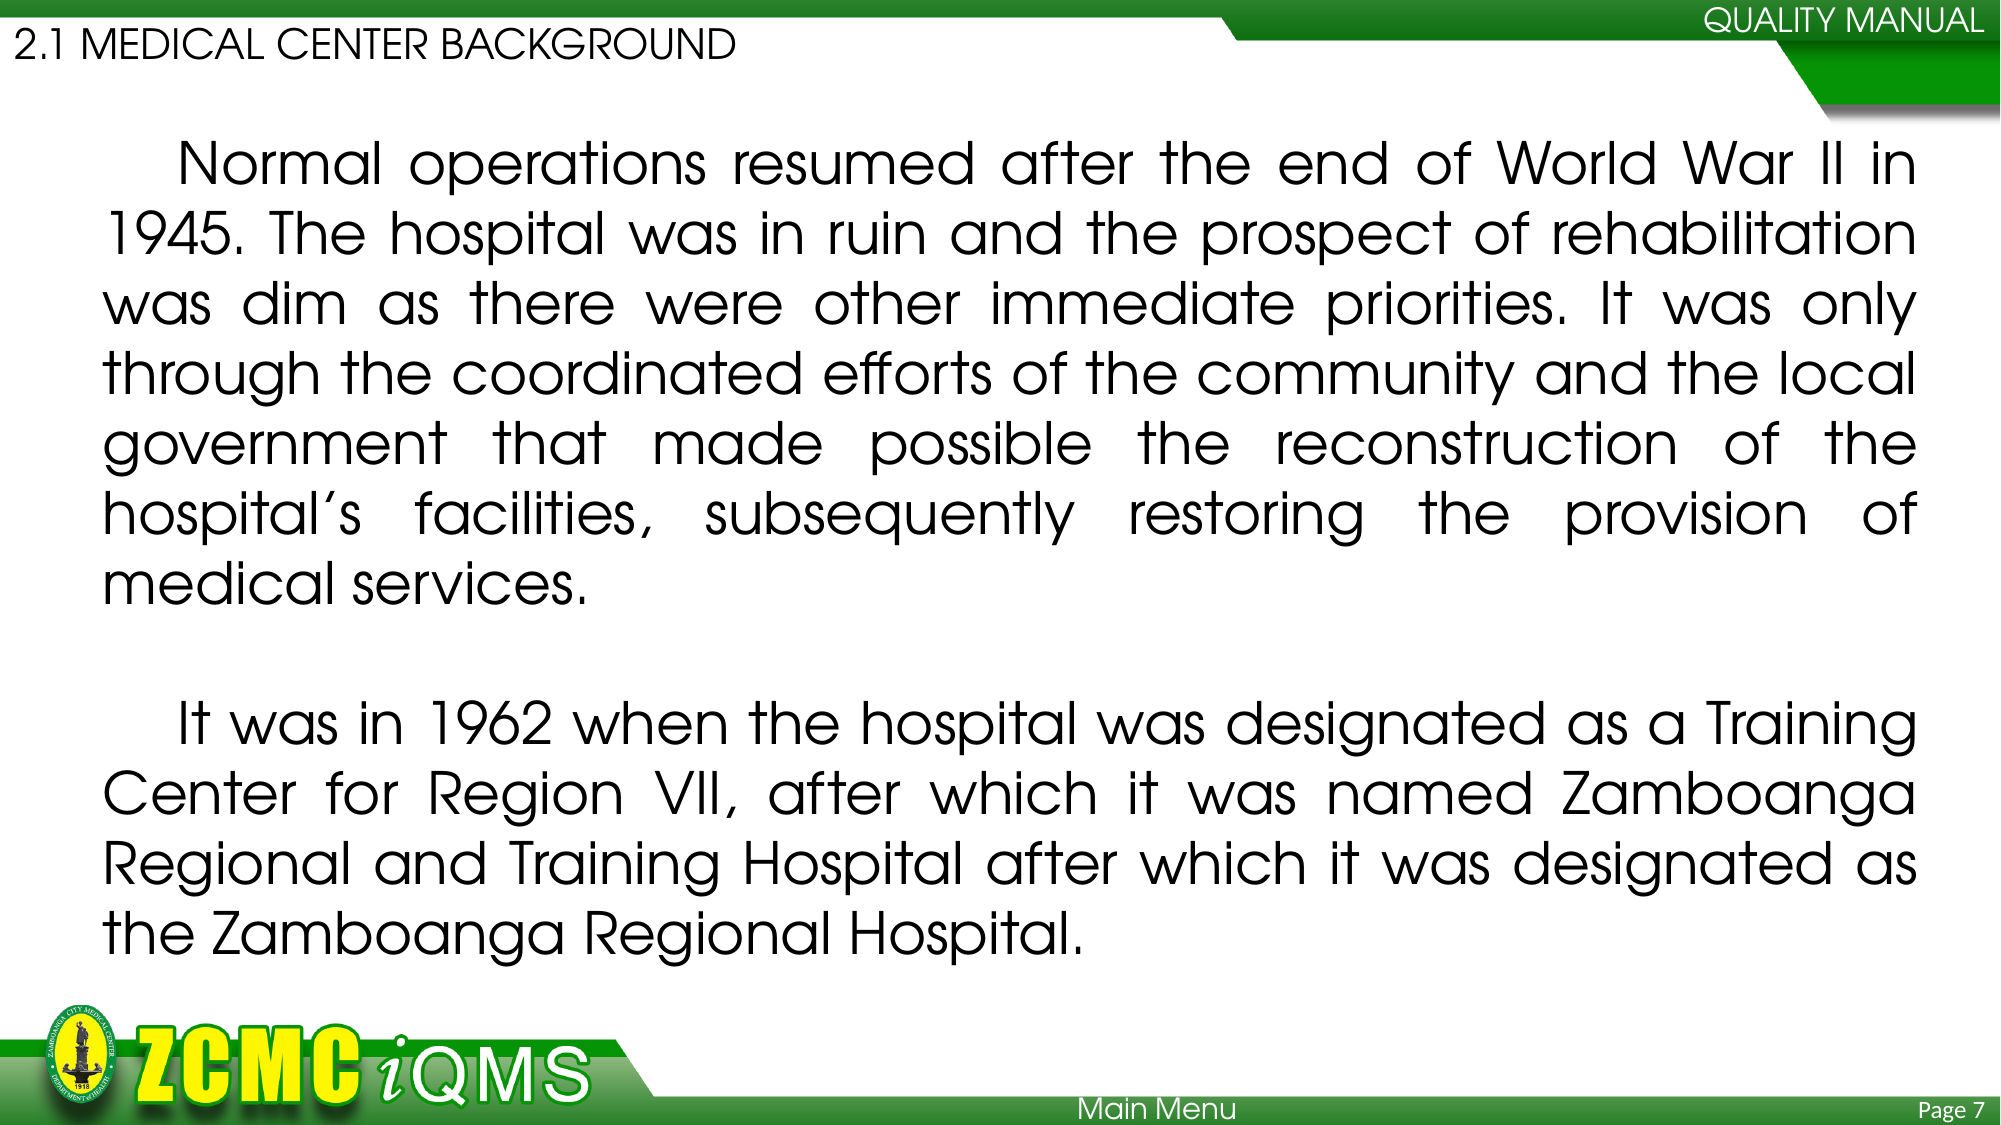

QUALITY MANUAL
2.1 MEDICAL CENTER BACKGROUND
Normal operations resumed after the end of World War II in 1945. The hospital was in ruin and the prospect of rehabilitation was dim as there were other immediate priorities. It was only through the coordinated efforts of the community and the local government that made possible the reconstruction of the hospital’s facilities, subsequently restoring the provision of medical services.

It was in 1962 when the hospital was designated as a Training Center for Region VII, after which it was named Zamboanga Regional and Training Hospital after which it was designated as the Zamboanga Regional Hospital.
Main Menu